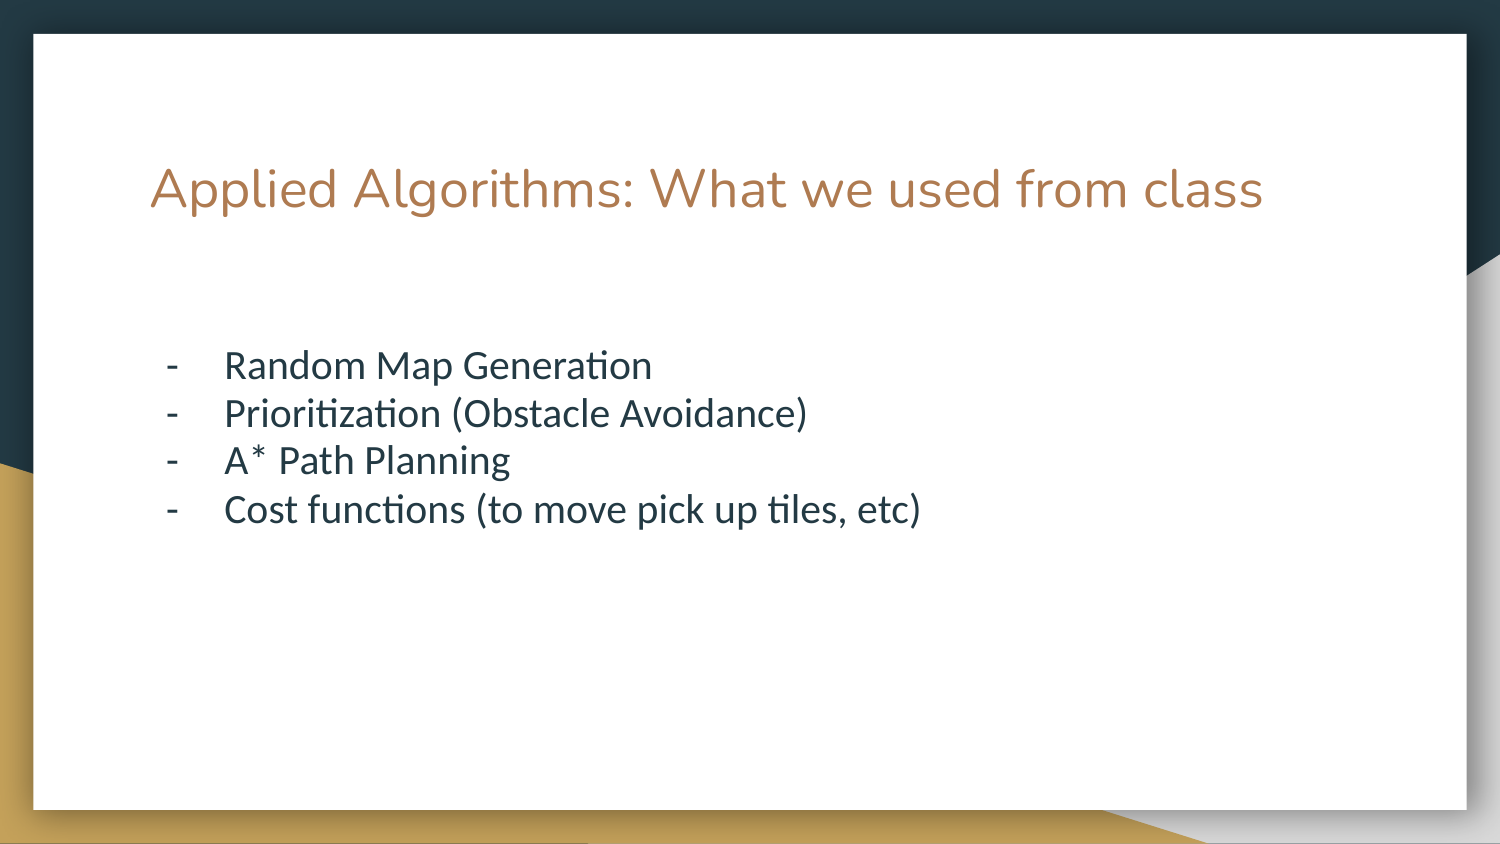

# Applied Algorithms: What we used from class
Random Map Generation
Prioritization (Obstacle Avoidance)
A* Path Planning
Cost functions (to move pick up tiles, etc)